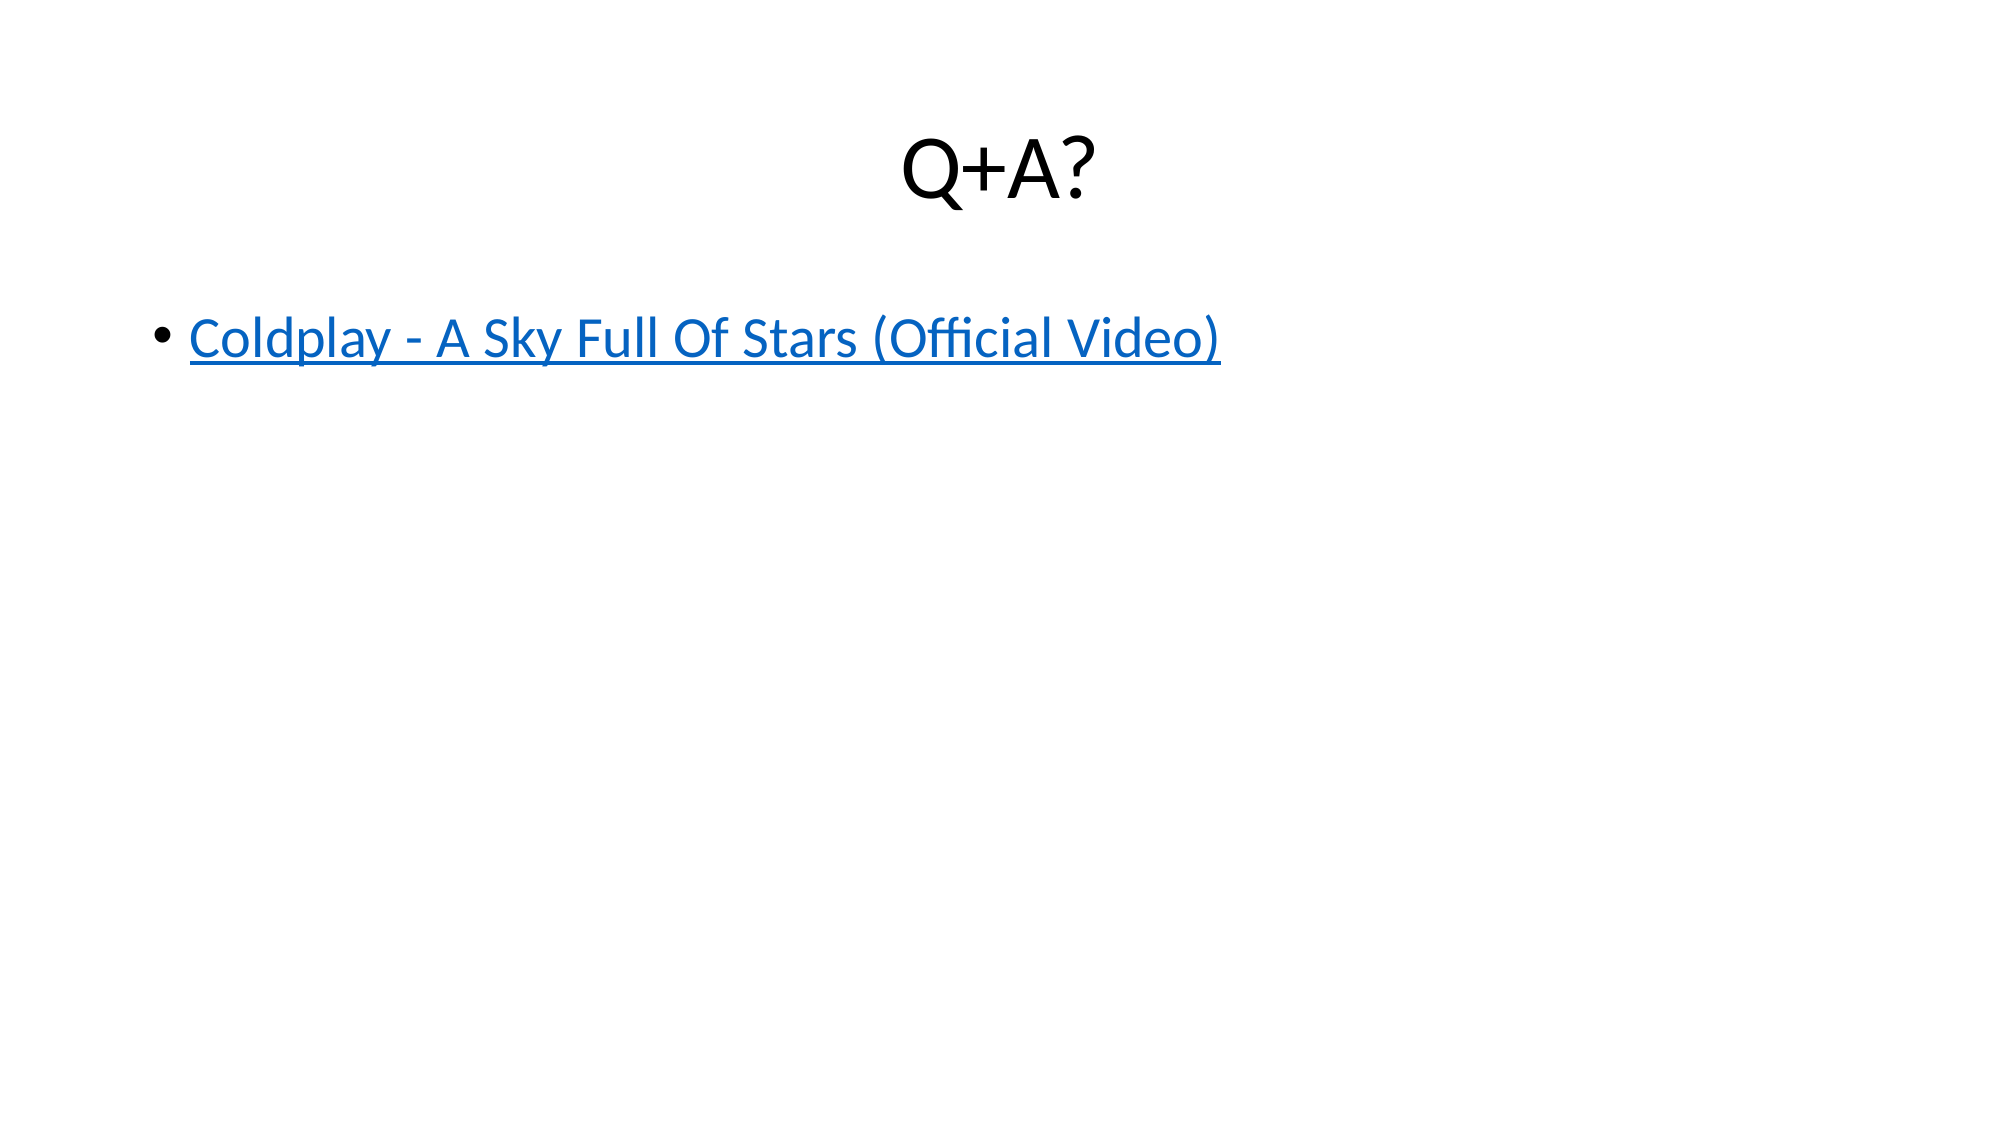

# Q+A?
Coldplay - A Sky Full Of Stars (Official Video)